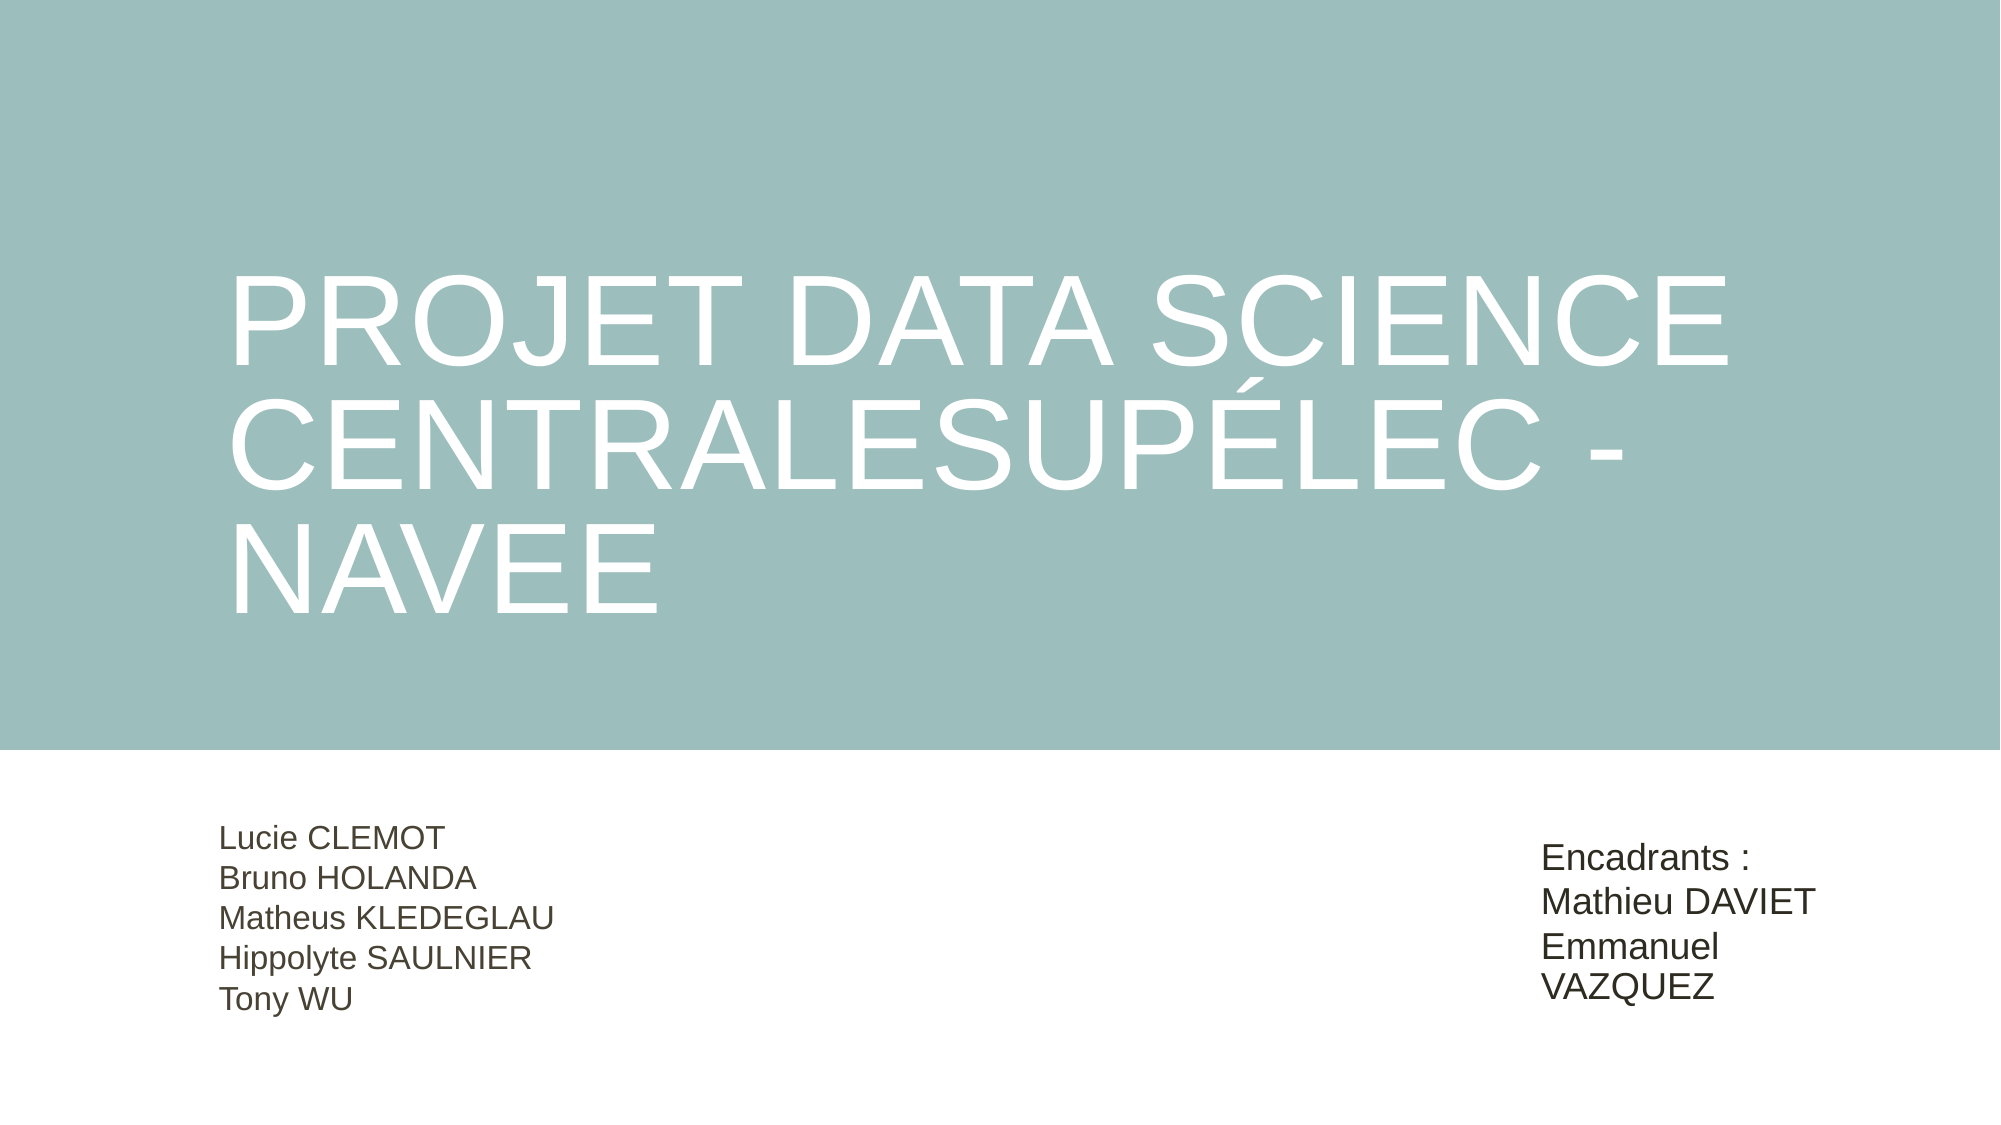

# PROJET DATA SCIENCE CENTRALESUPÉLEC - NAVEE
Encadrants :
Mathieu DAVIET
Emmanuel VAZQUEZ
Lucie CLEMOT
Bruno HOLANDA
Matheus KLEDEGLAU
Hippolyte SAULNIER
Tony WU